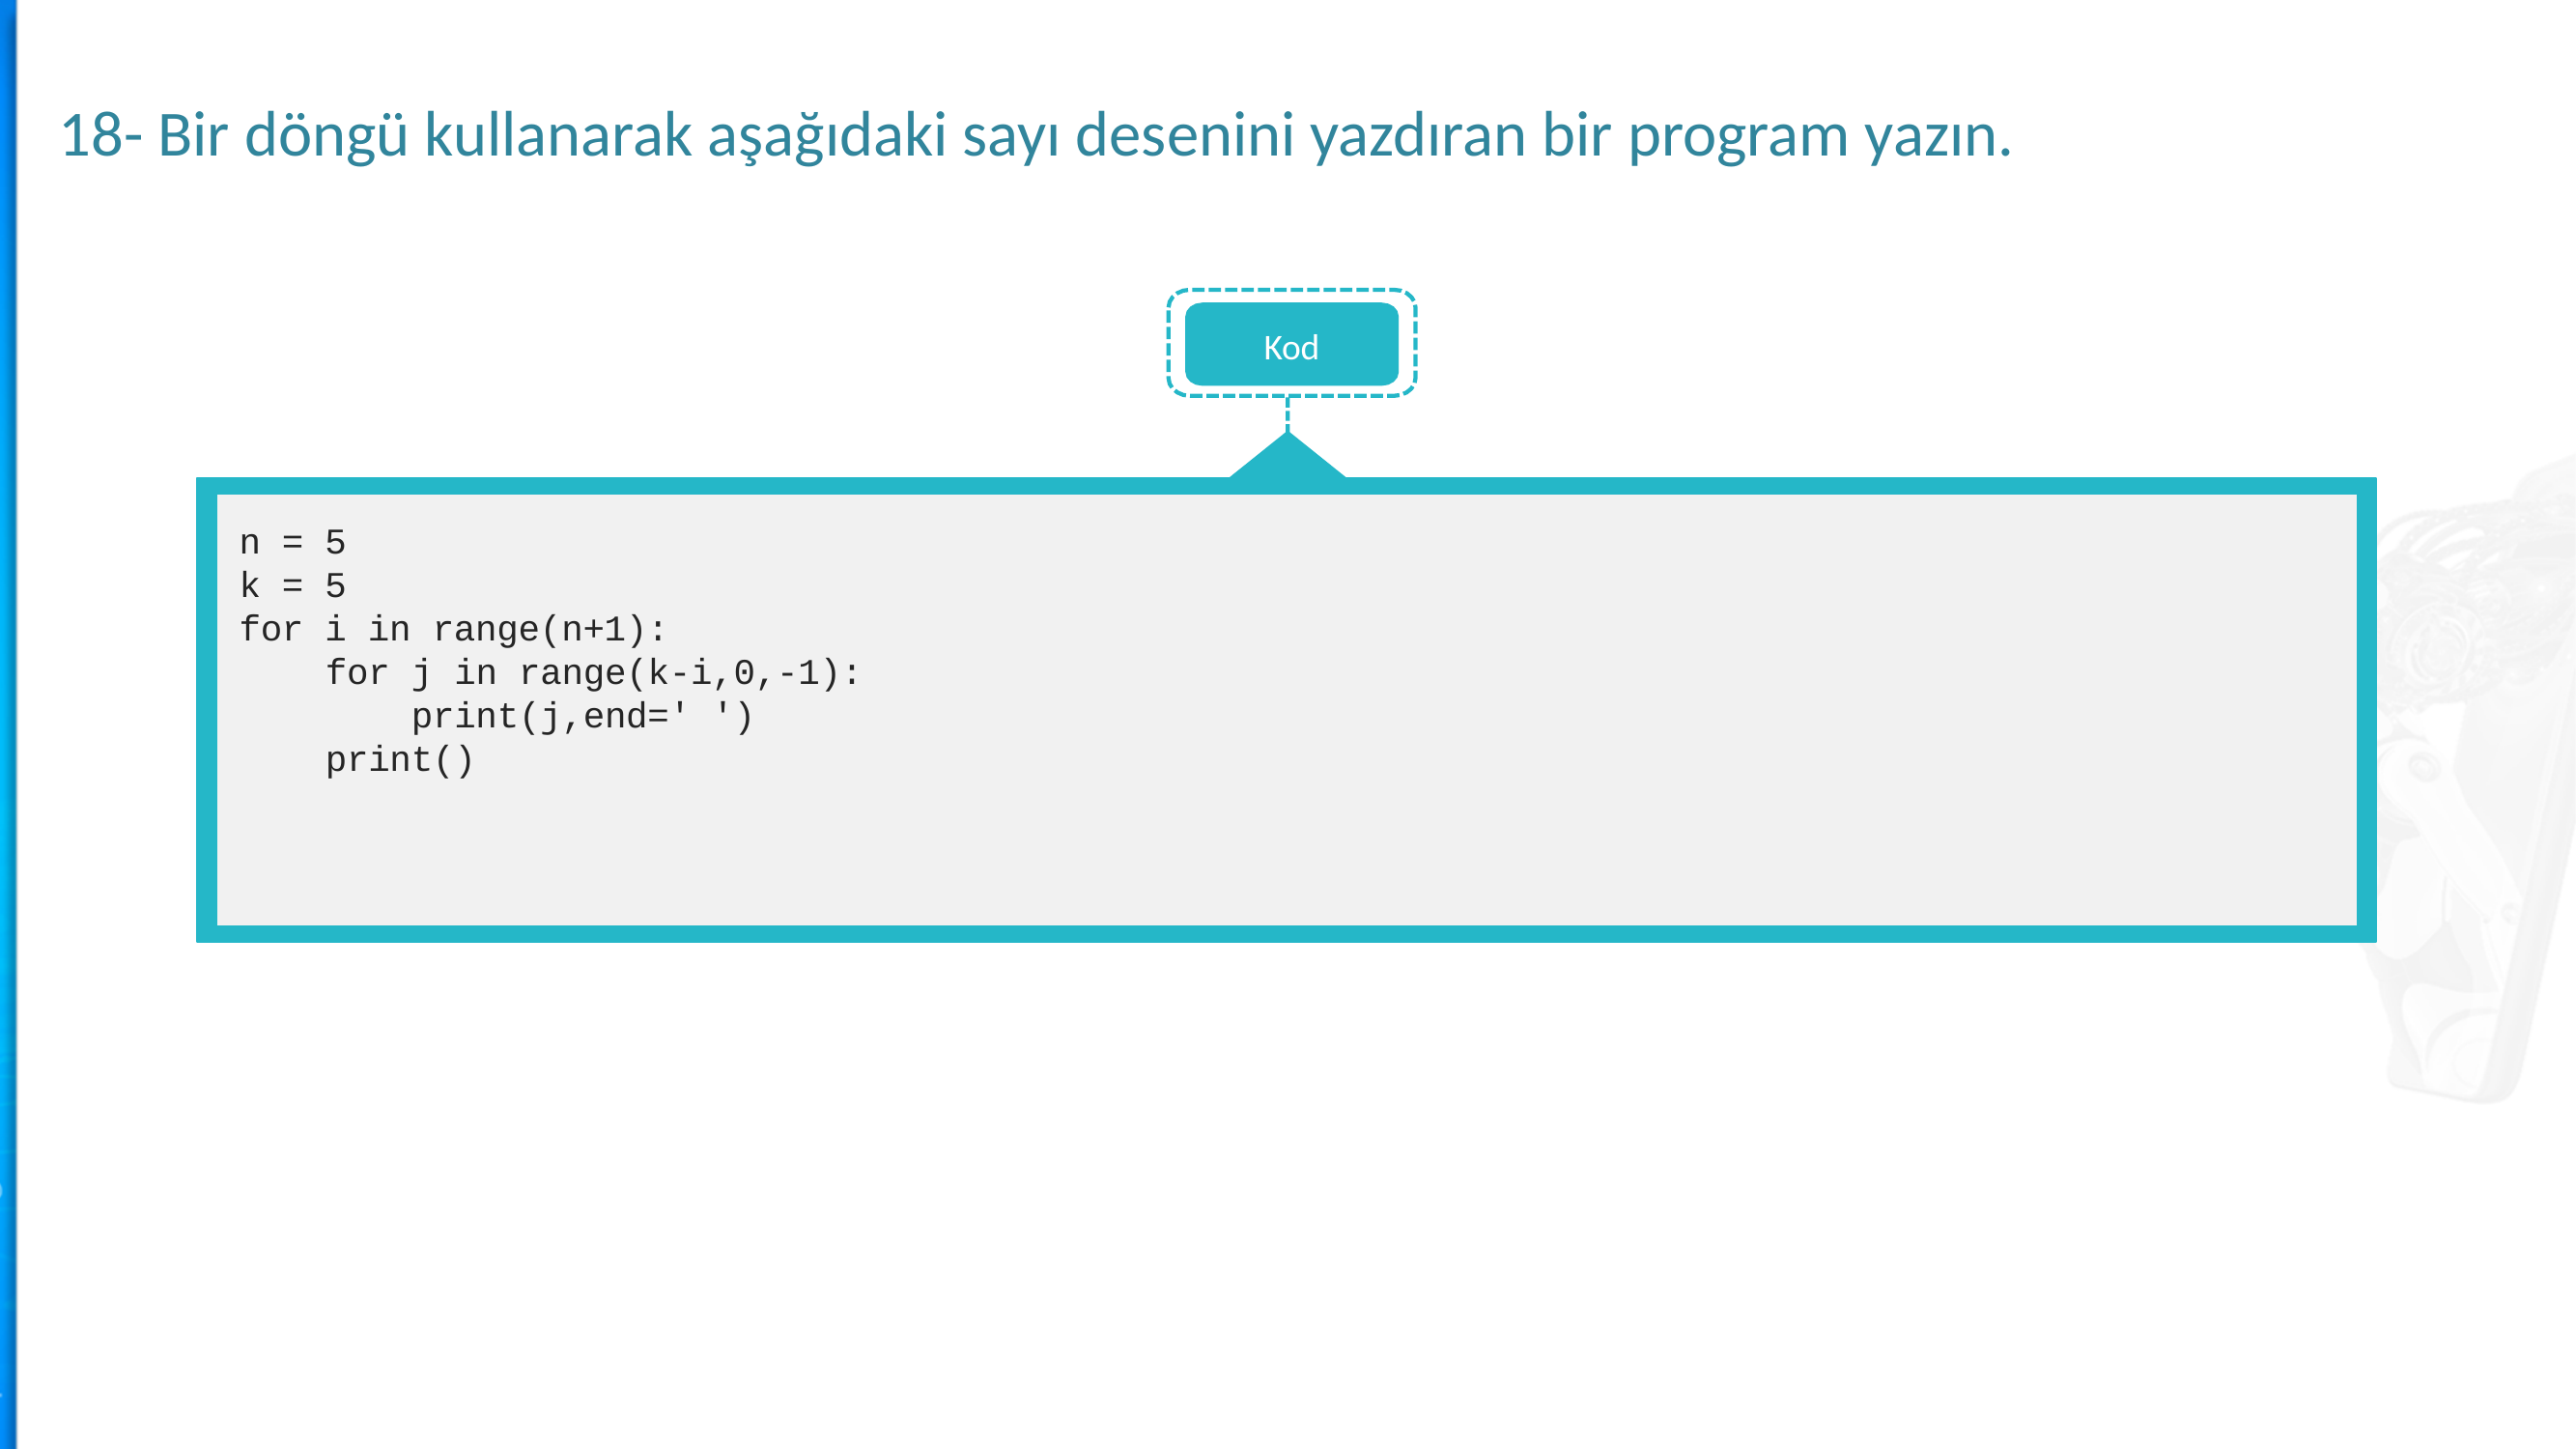

18- Bir döngü kullanarak aşağıdaki sayı desenini yazdıran bir program yazın.

Kod
ndarray.ndim

n = 5
k = 5
for i in range(n+1):
    for j in range(k-i,0,-1):
        print(j,end=' ')
    print()
ndarray.dtype
Konsept